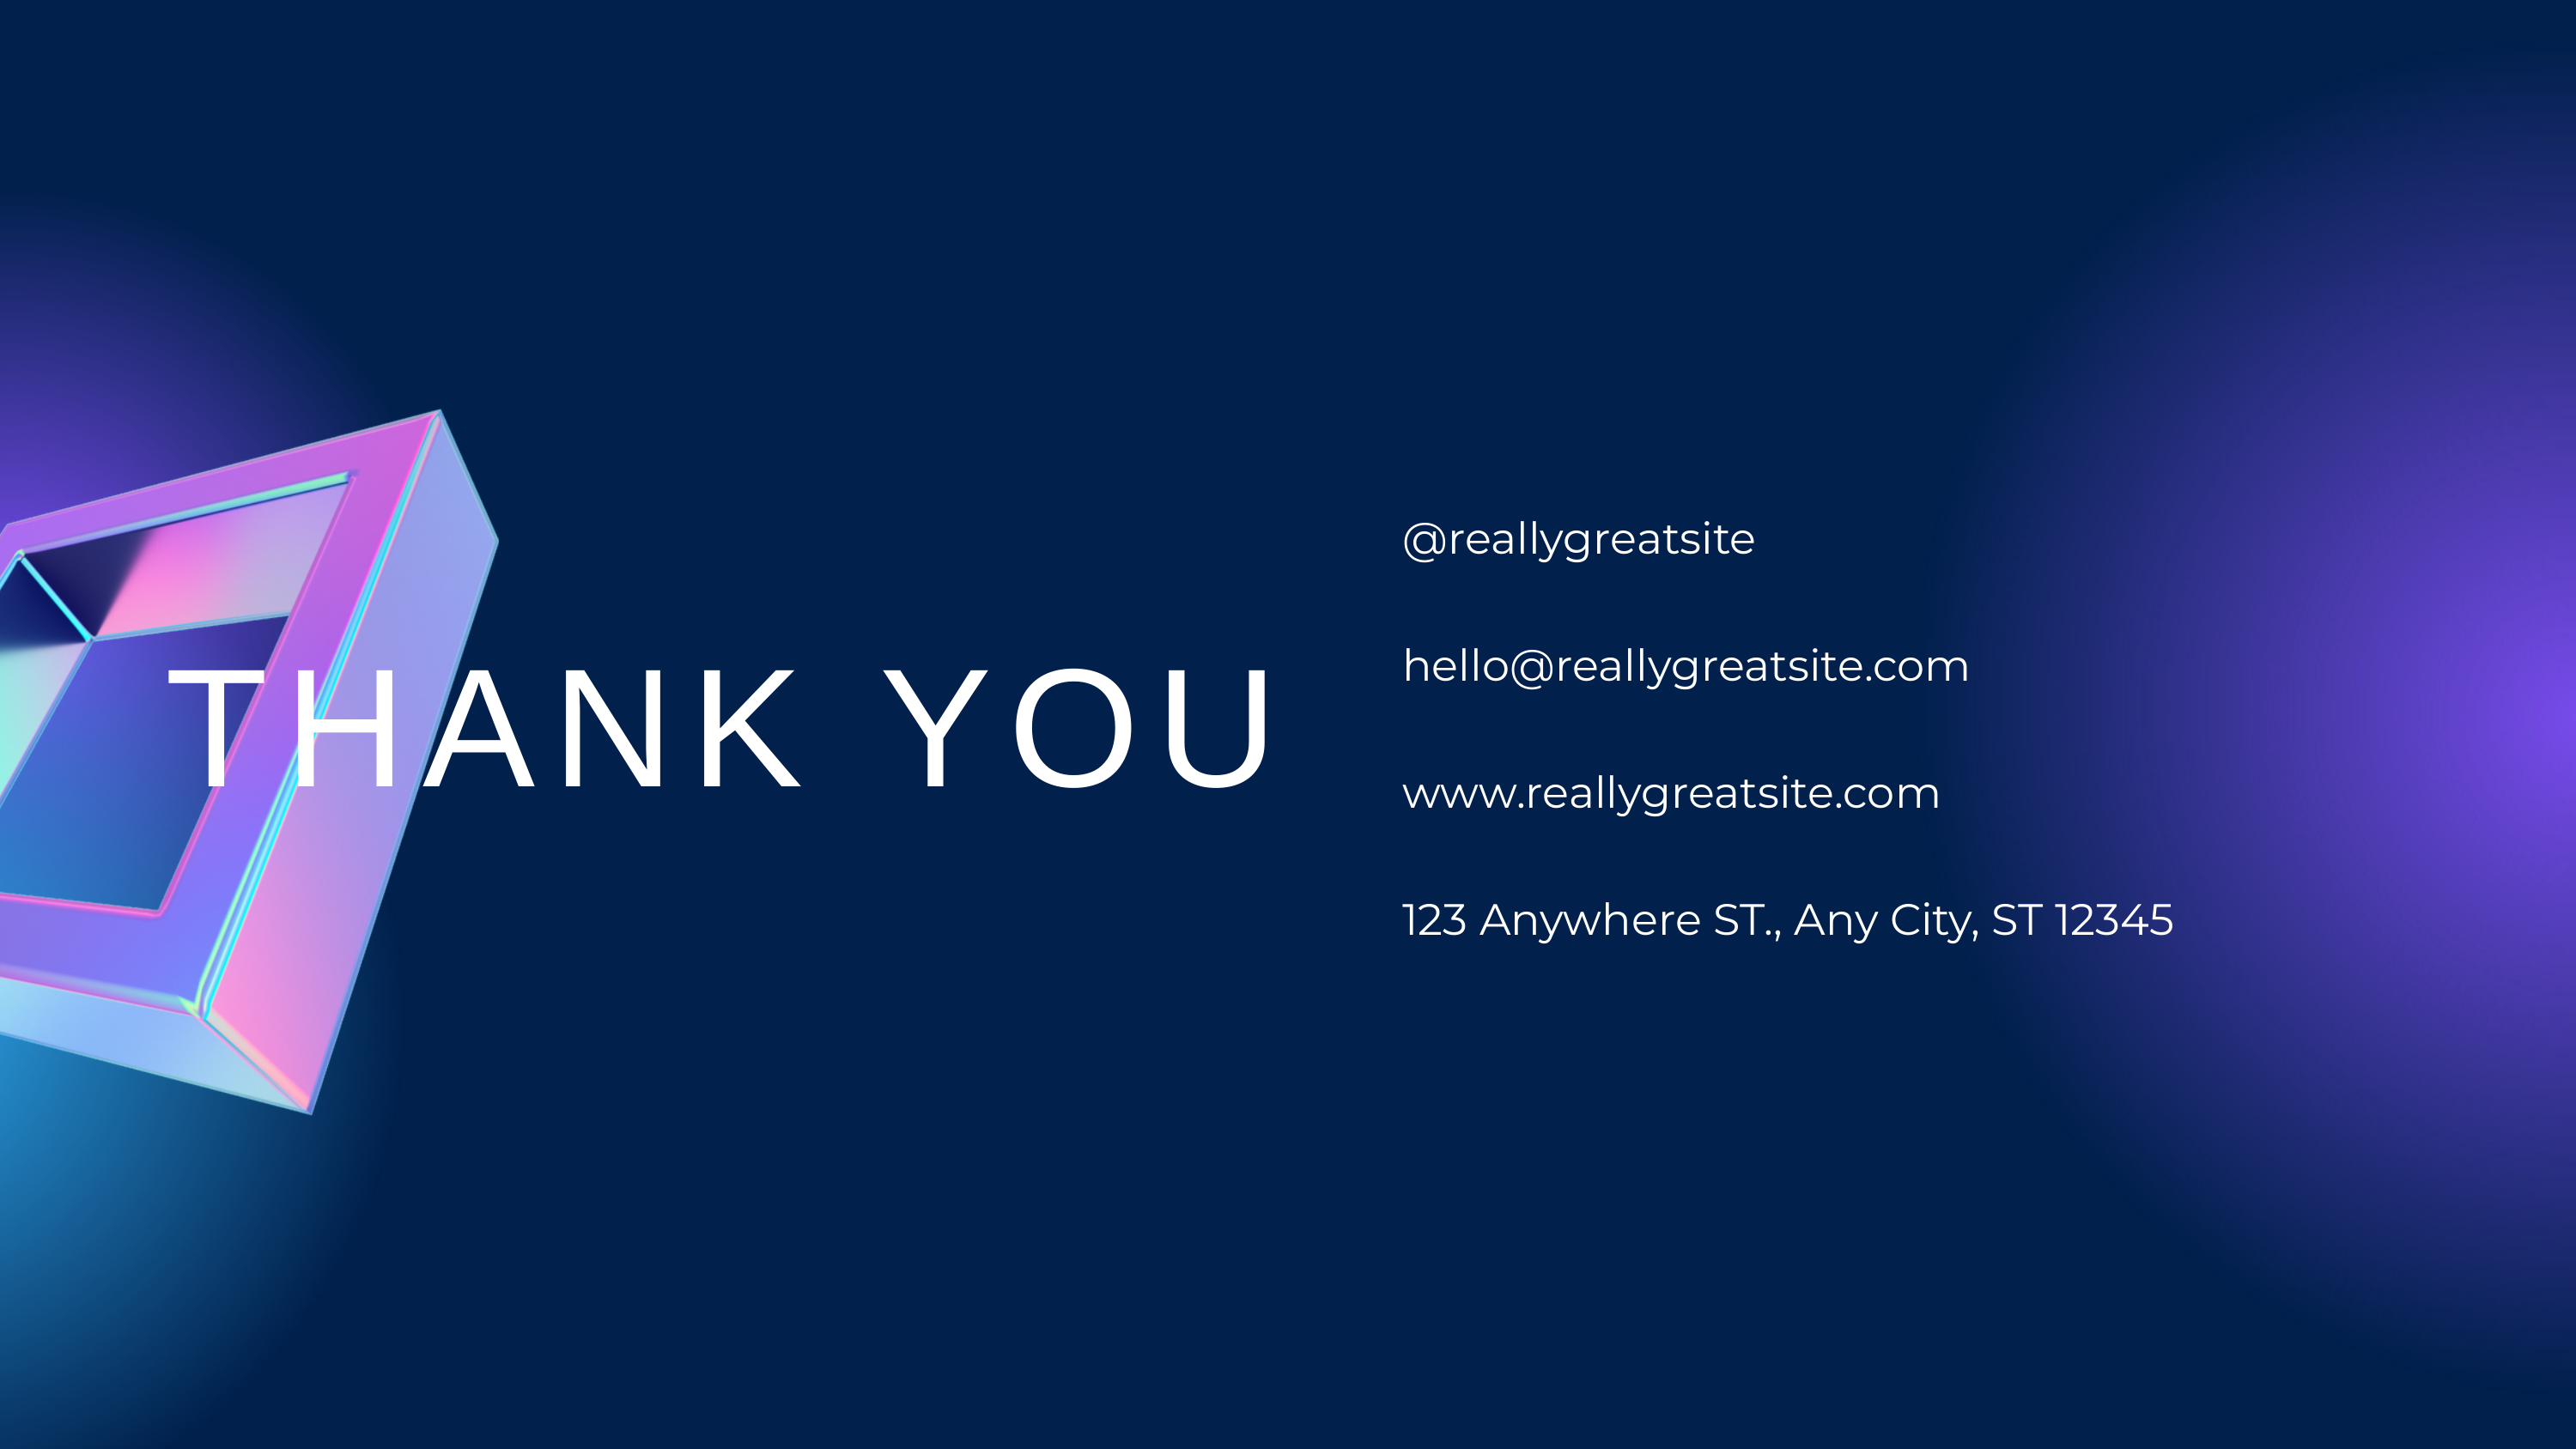

@reallygreatsite
THANK YOU
hello@reallygreatsite.com
www.reallygreatsite.com
123 Anywhere ST., Any City, ST 12345